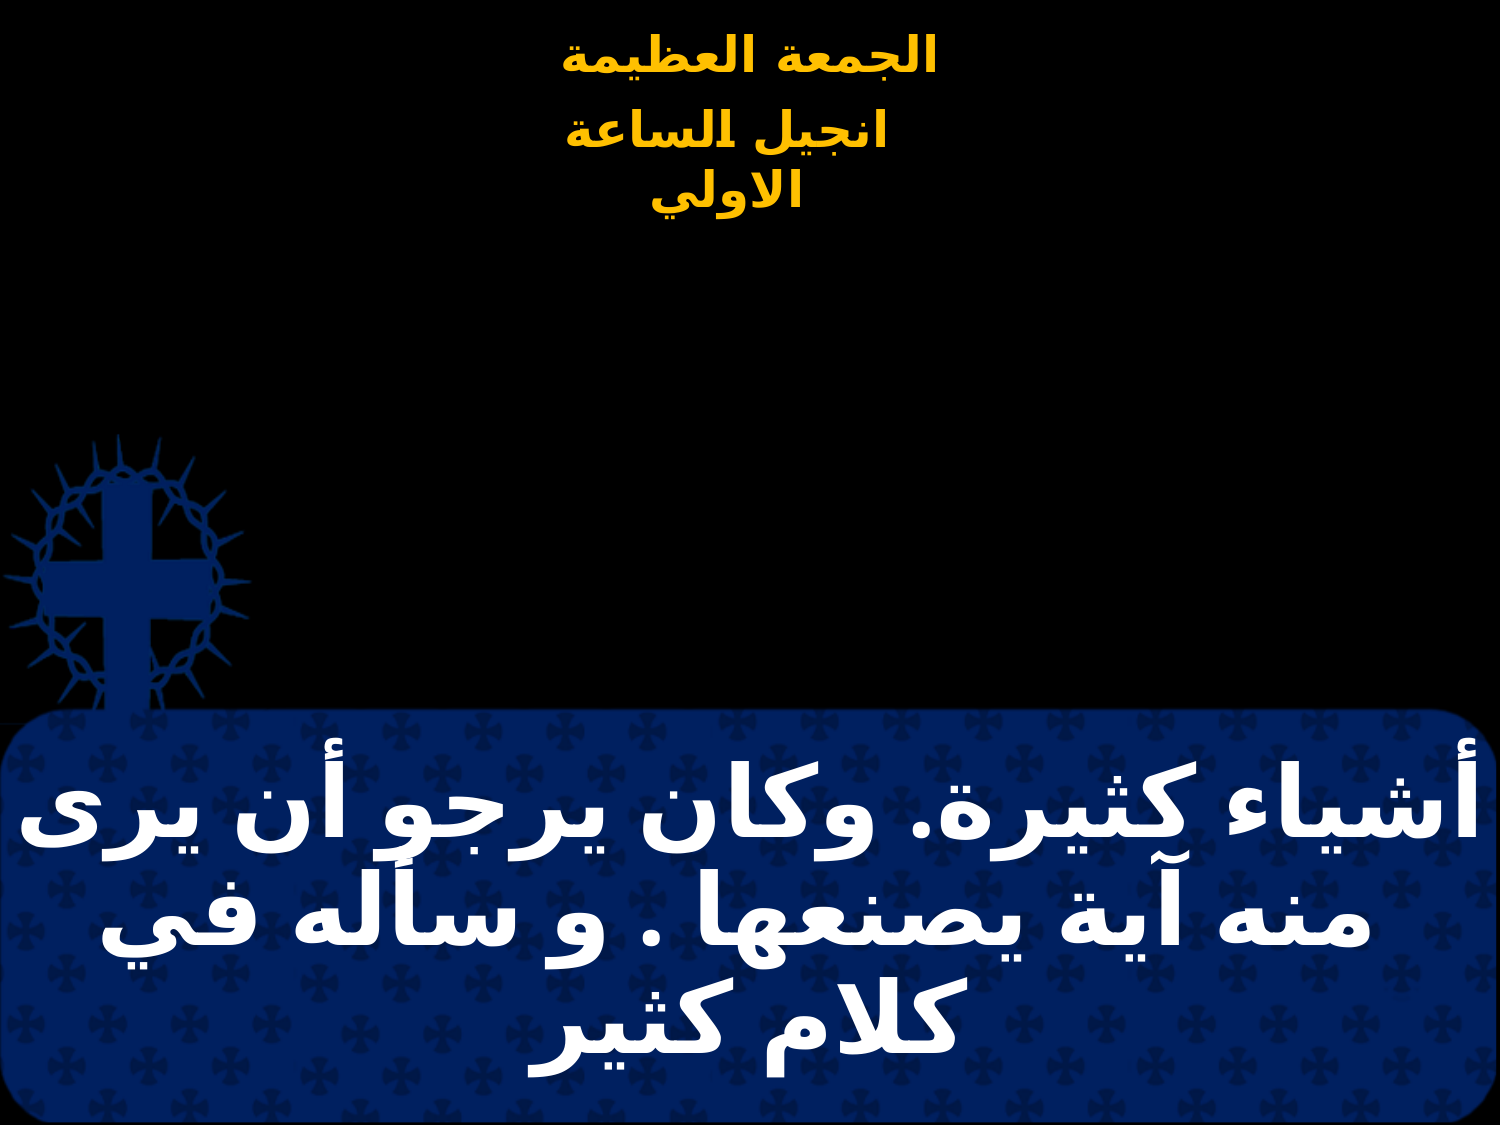

# أشياء كثيرة. وكان يرجو أن يرى منه آية يصنعها . و سأله في كلام كثير